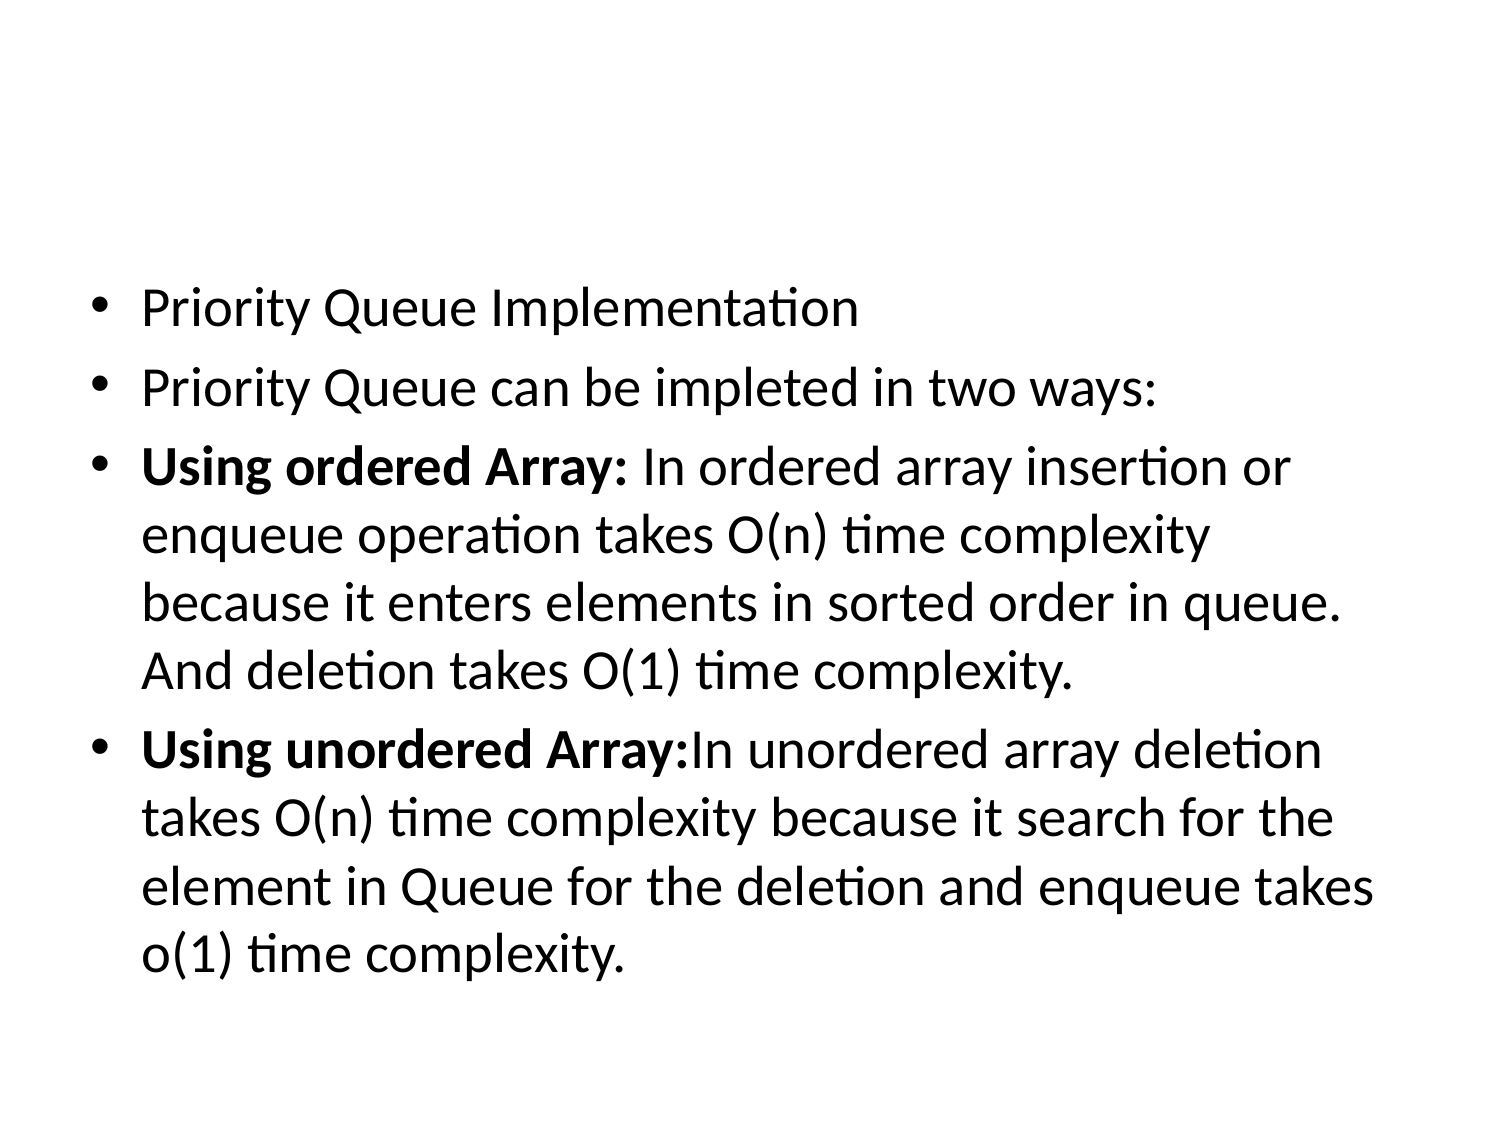

#
Priority Queue Implementation
Priority Queue can be impleted in two ways:
Using ordered Array: In ordered array insertion or enqueue operation takes O(n) time complexity because it enters elements in sorted order in queue. And deletion takes O(1) time complexity.
Using unordered Array:In unordered array deletion takes O(n) time complexity because it search for the element in Queue for the deletion and enqueue takes o(1) time complexity.